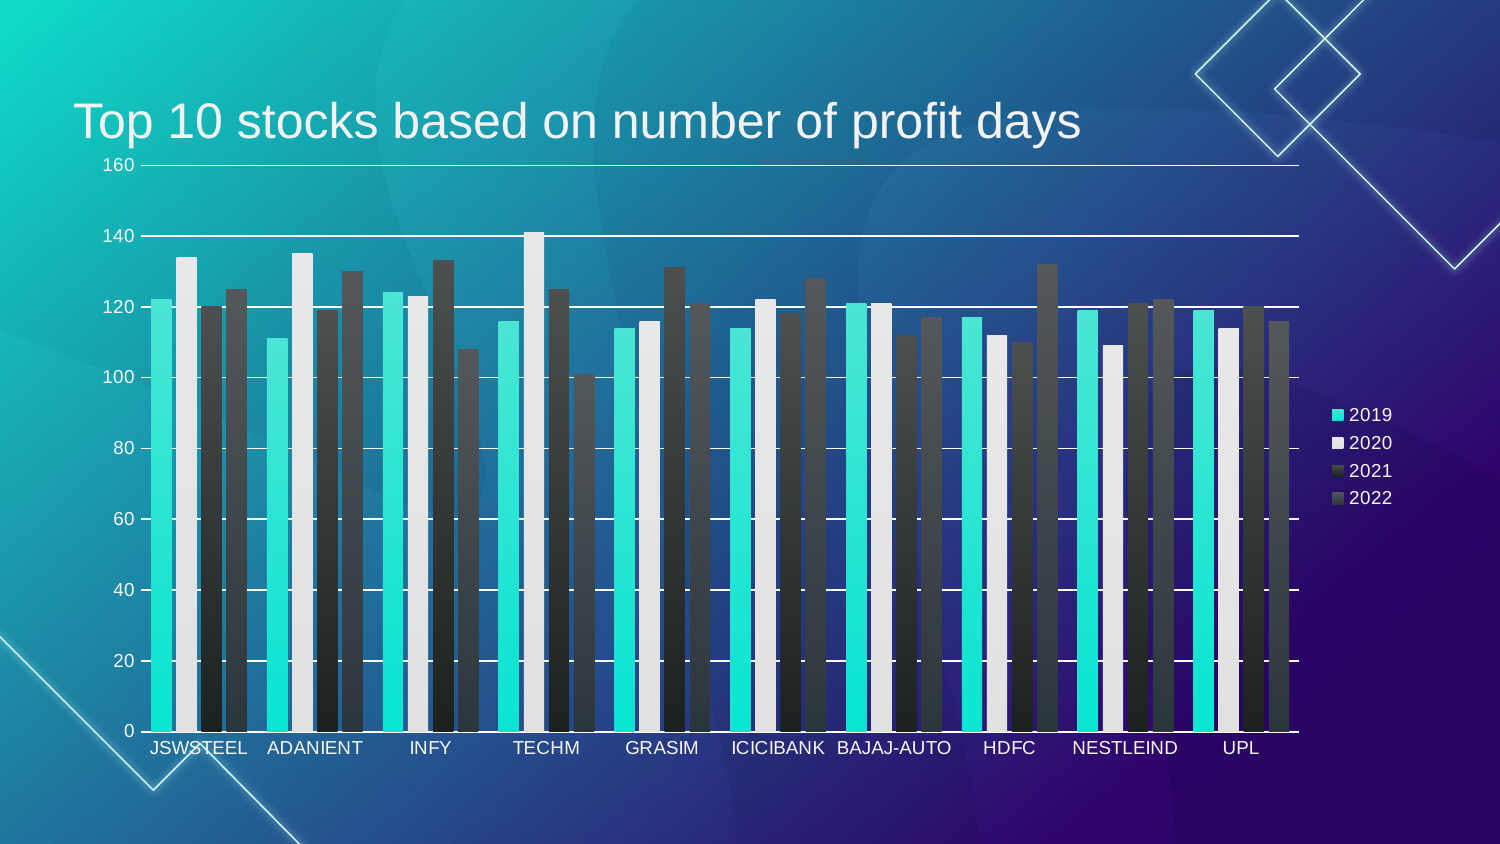

# Top 10 stocks based on number of profit days

### Chart

| Category | 2019 | 2020 | 2021 | 2022 |
|---|---|---|---|---|
| JSWSTEEL | 122.0 | 134.0 | 120.0 | 125.0 |
| ADANIENT | 111.0 | 135.0 | 119.0 | 130.0 |
| INFY | 124.0 | 123.0 | 133.0 | 108.0 |
| TECHM | 116.0 | 141.0 | 125.0 | 101.0 |
| GRASIM | 114.0 | 116.0 | 131.0 | 121.0 |
| ICICIBANK | 114.0 | 122.0 | 118.0 | 128.0 |
| BAJAJ-AUTO | 121.0 | 121.0 | 112.0 | 117.0 |
| HDFC | 117.0 | 112.0 | 110.0 | 132.0 |
| NESTLEIND | 119.0 | 109.0 | 121.0 | 122.0 |
| UPL | 119.0 | 114.0 | 120.0 | 116.0 |